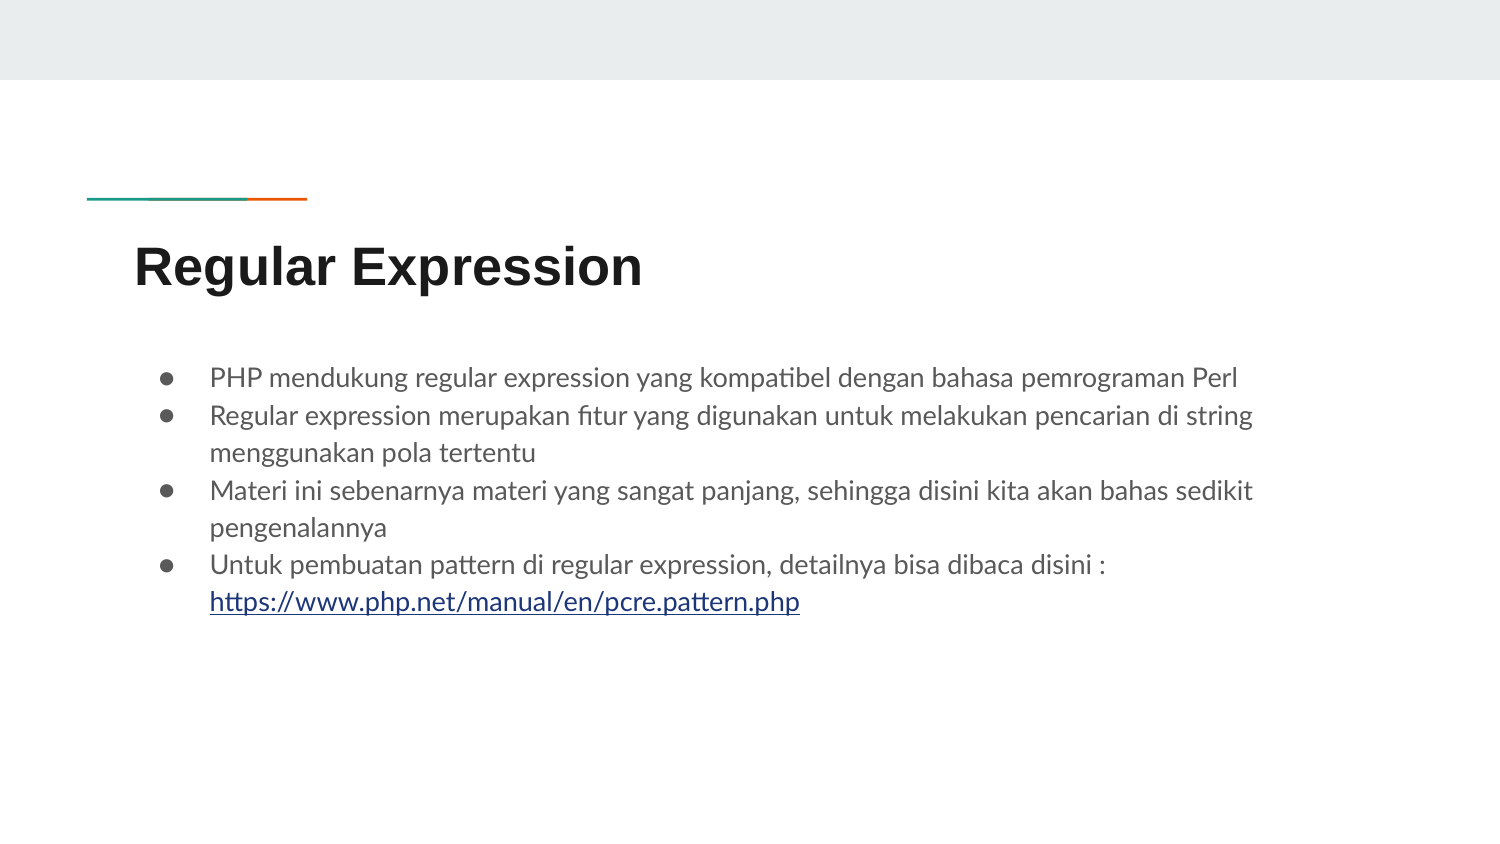

# Regular Expression
PHP mendukung regular expression yang kompatibel dengan bahasa pemrograman Perl
Regular expression merupakan fitur yang digunakan untuk melakukan pencarian di string menggunakan pola tertentu
Materi ini sebenarnya materi yang sangat panjang, sehingga disini kita akan bahas sedikit pengenalannya
Untuk pembuatan pattern di regular expression, detailnya bisa dibaca disini : https://www.php.net/manual/en/pcre.pattern.php